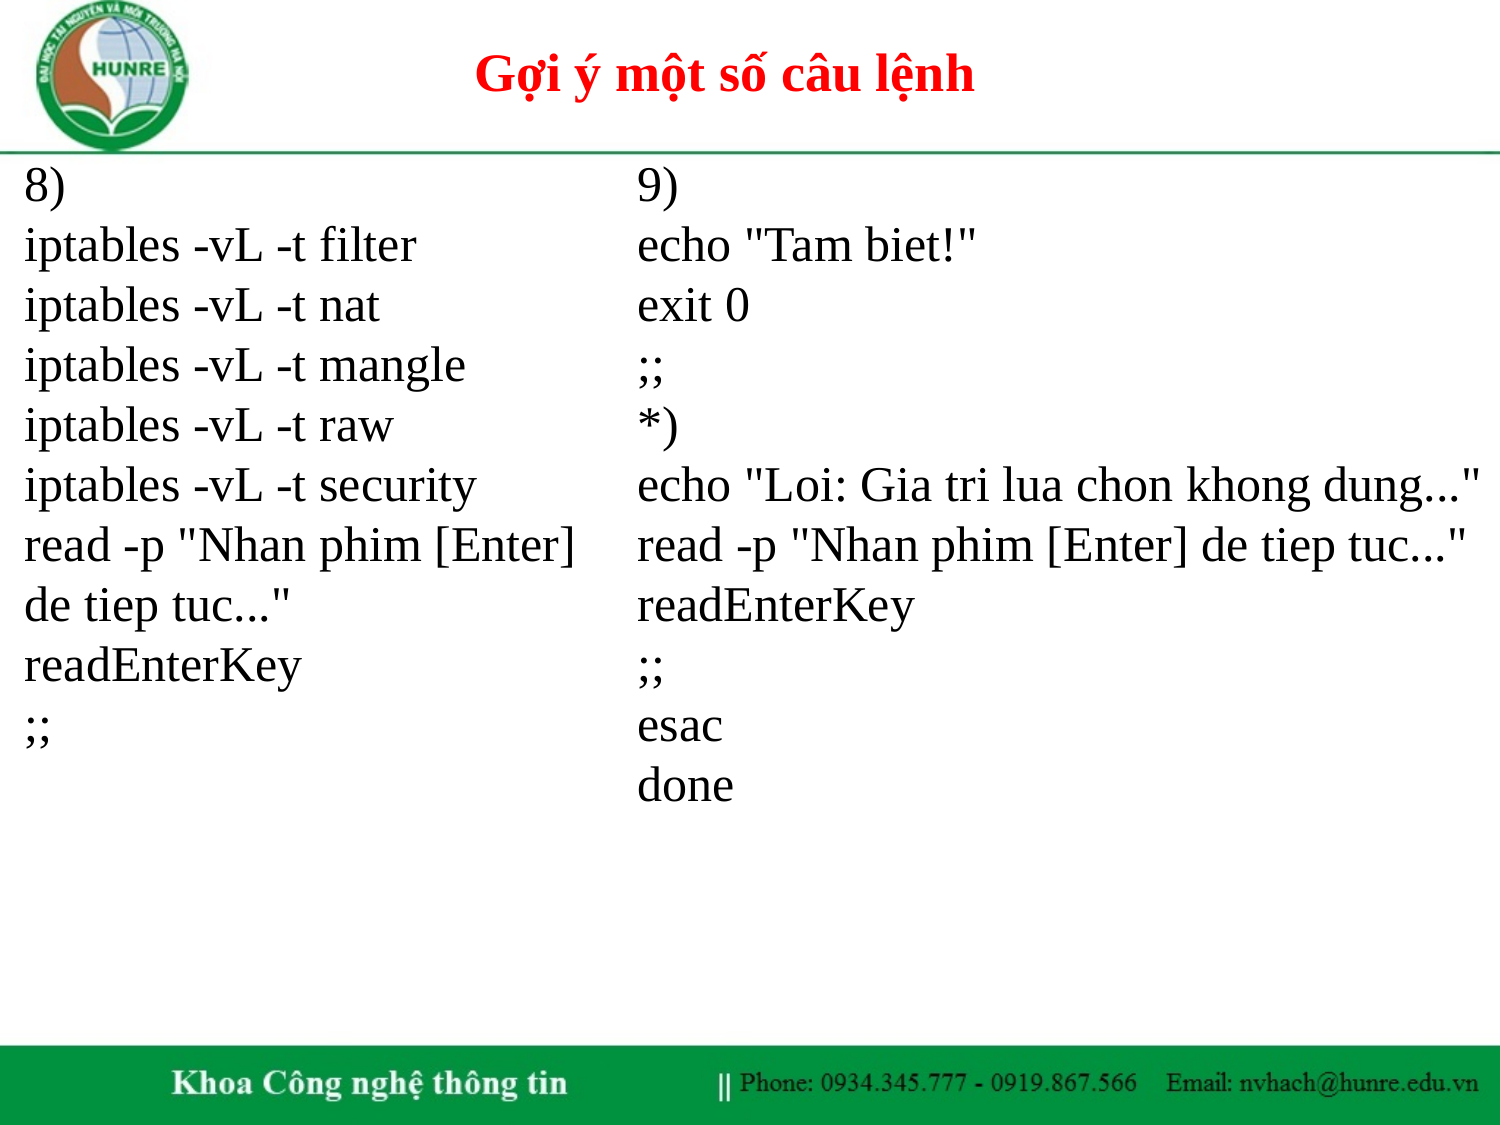

Gợi ý một số câu lệnh
8)
iptables -vL -t filter
iptables -vL -t nat
iptables -vL -t mangle
iptables -vL -t raw
iptables -vL -t security
read -p "Nhan phim [Enter]
de tiep tuc..."
readEnterKey
;;
9)
echo "Tam biet!"
exit 0
;;
*)
echo "Loi: Gia tri lua chon khong dung..."
read -p "Nhan phim [Enter] de tiep tuc..."
readEnterKey
;;
esac
done